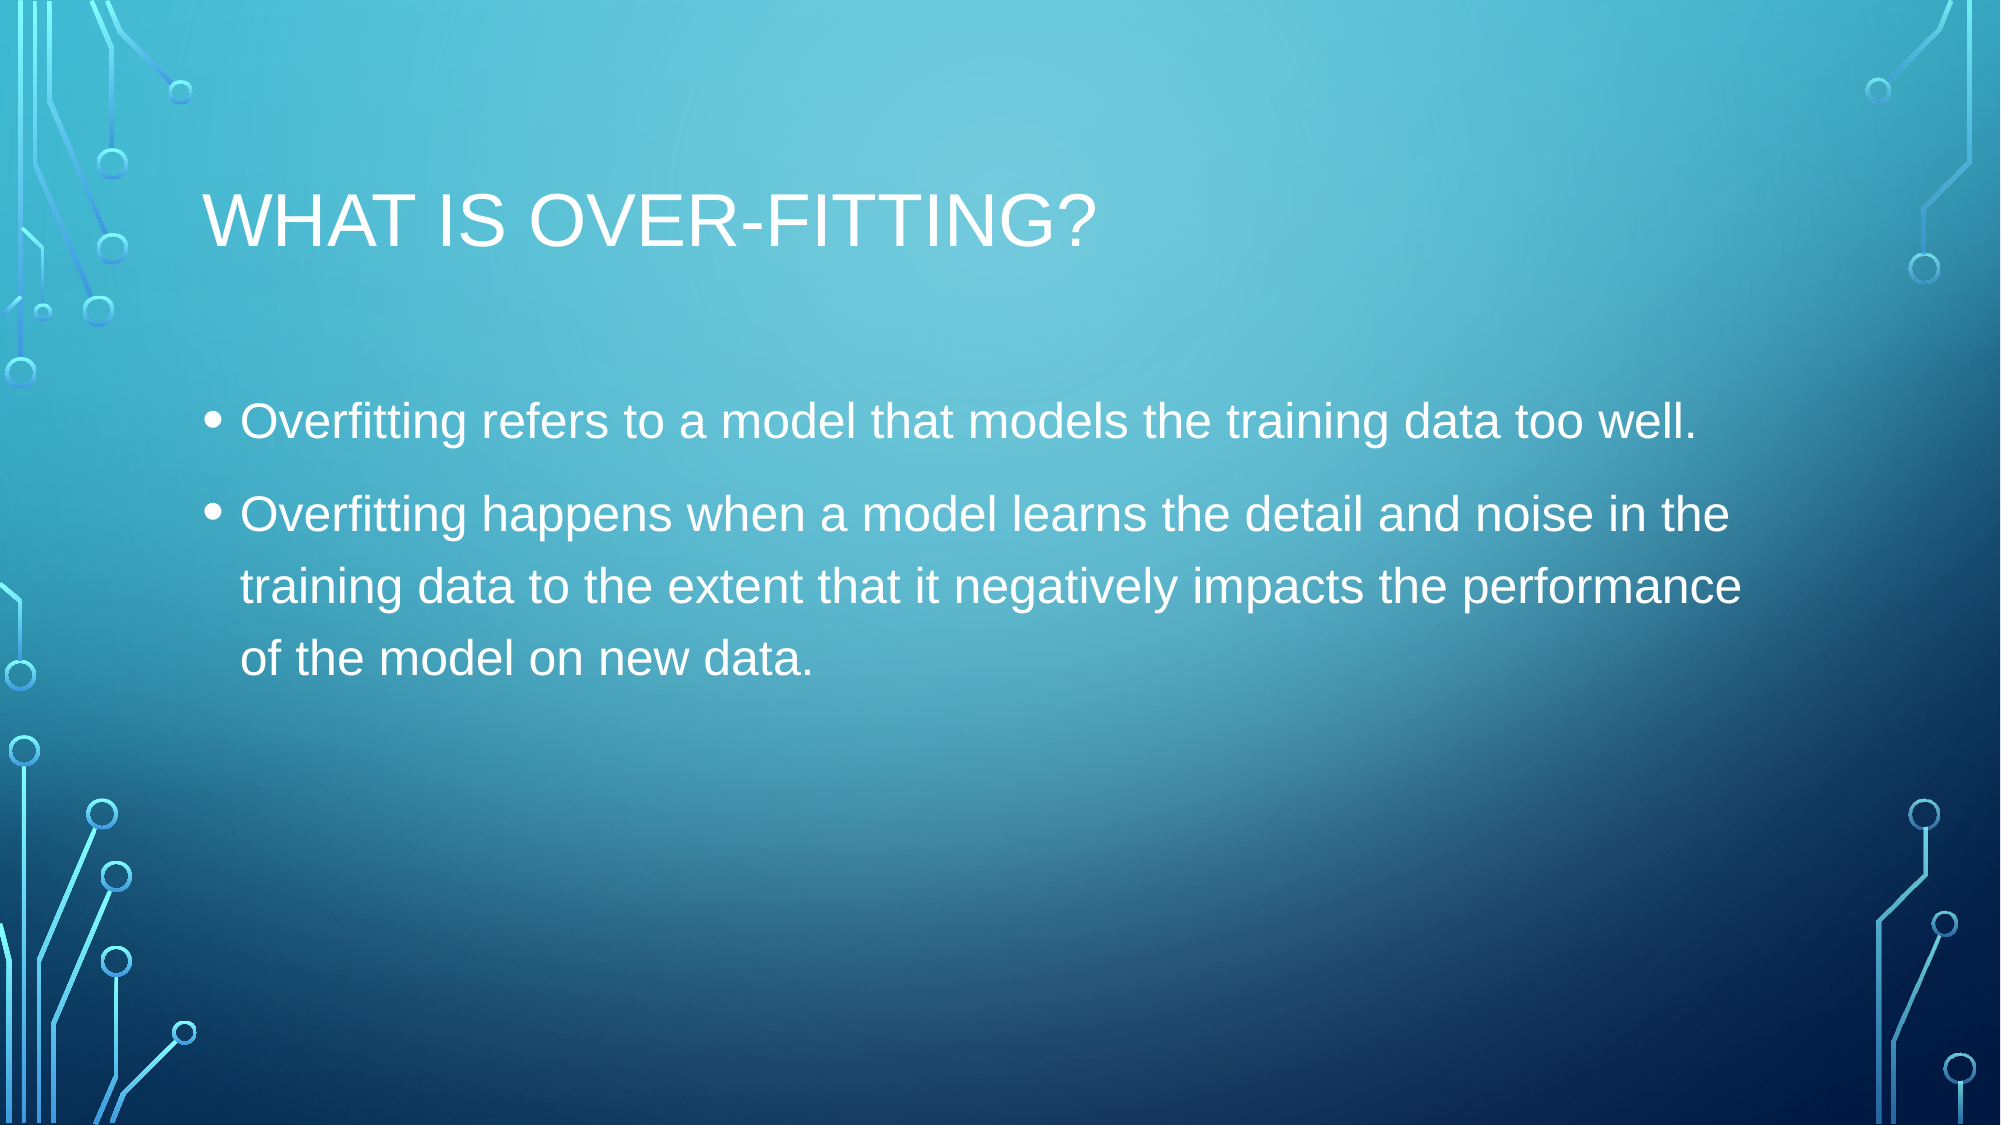

# What is over-fitting?
Overfitting refers to a model that models the training data too well.
Overfitting happens when a model learns the detail and noise in the training data to the extent that it negatively impacts the performance of the model on new data.